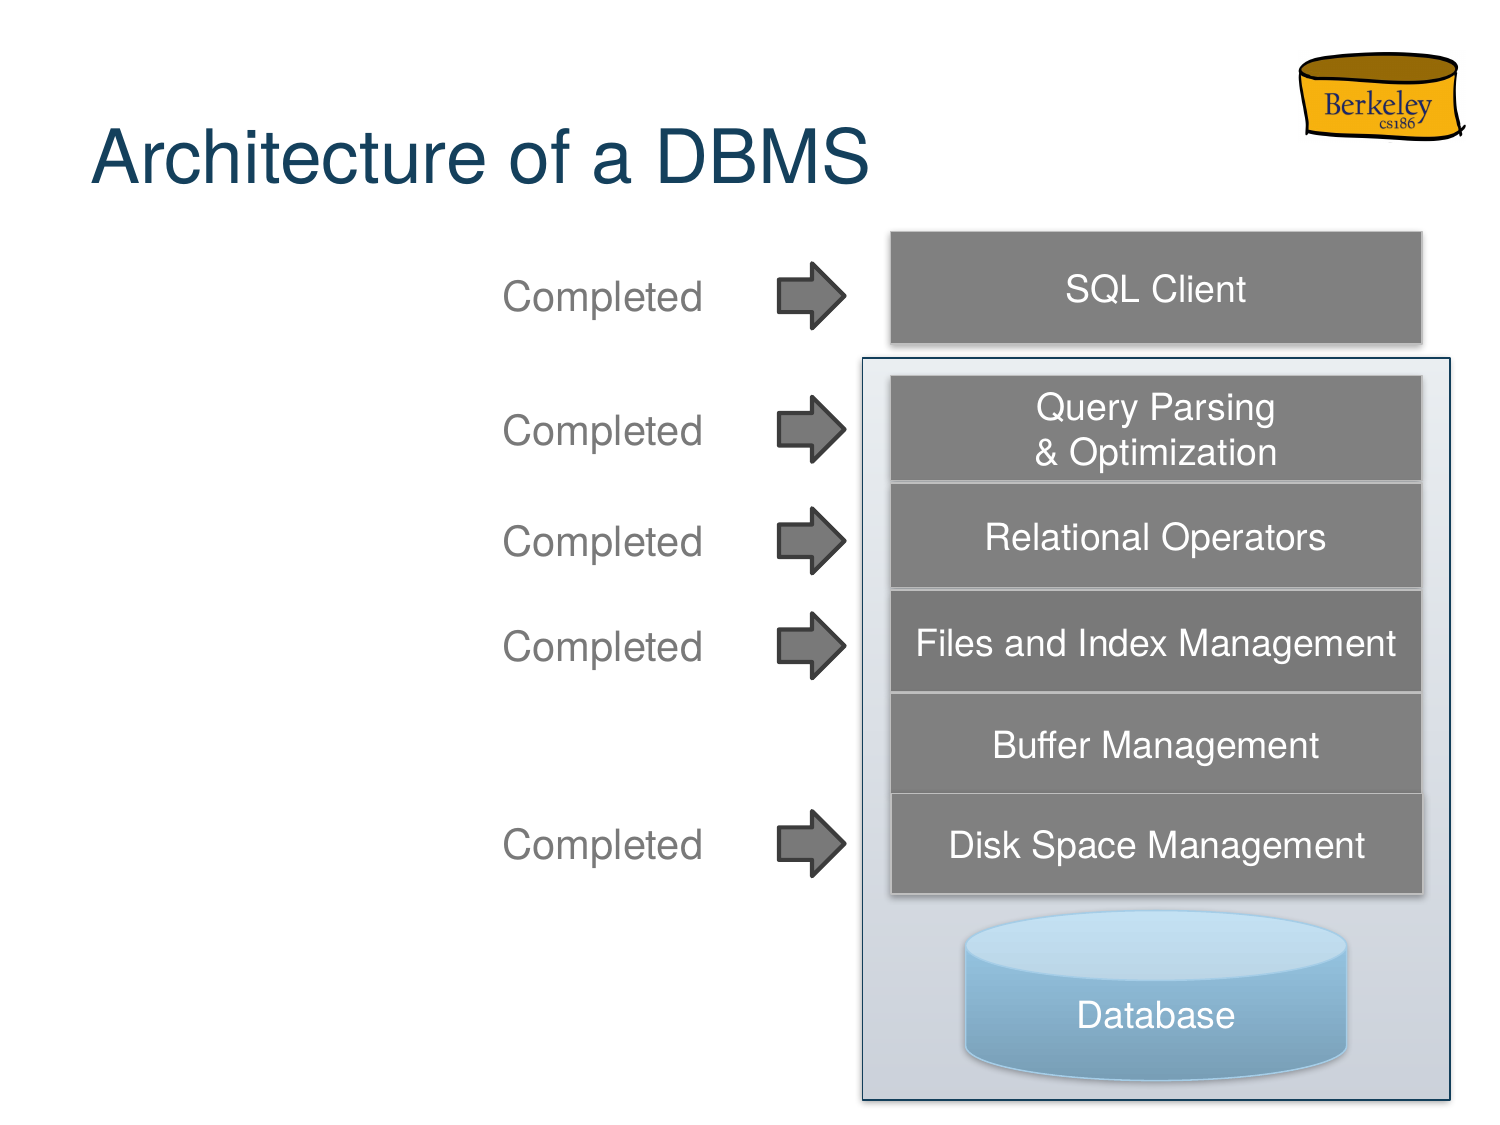

# Architecture of a DBMS
SQL Client
Completed

Completed
Database Management
System
Query Parsing
& Optimization
Completed

Relational Operators
Completed

Files and Index Management
Completed

Buffer Management
Disk Space Management
Completed

Database
You are here